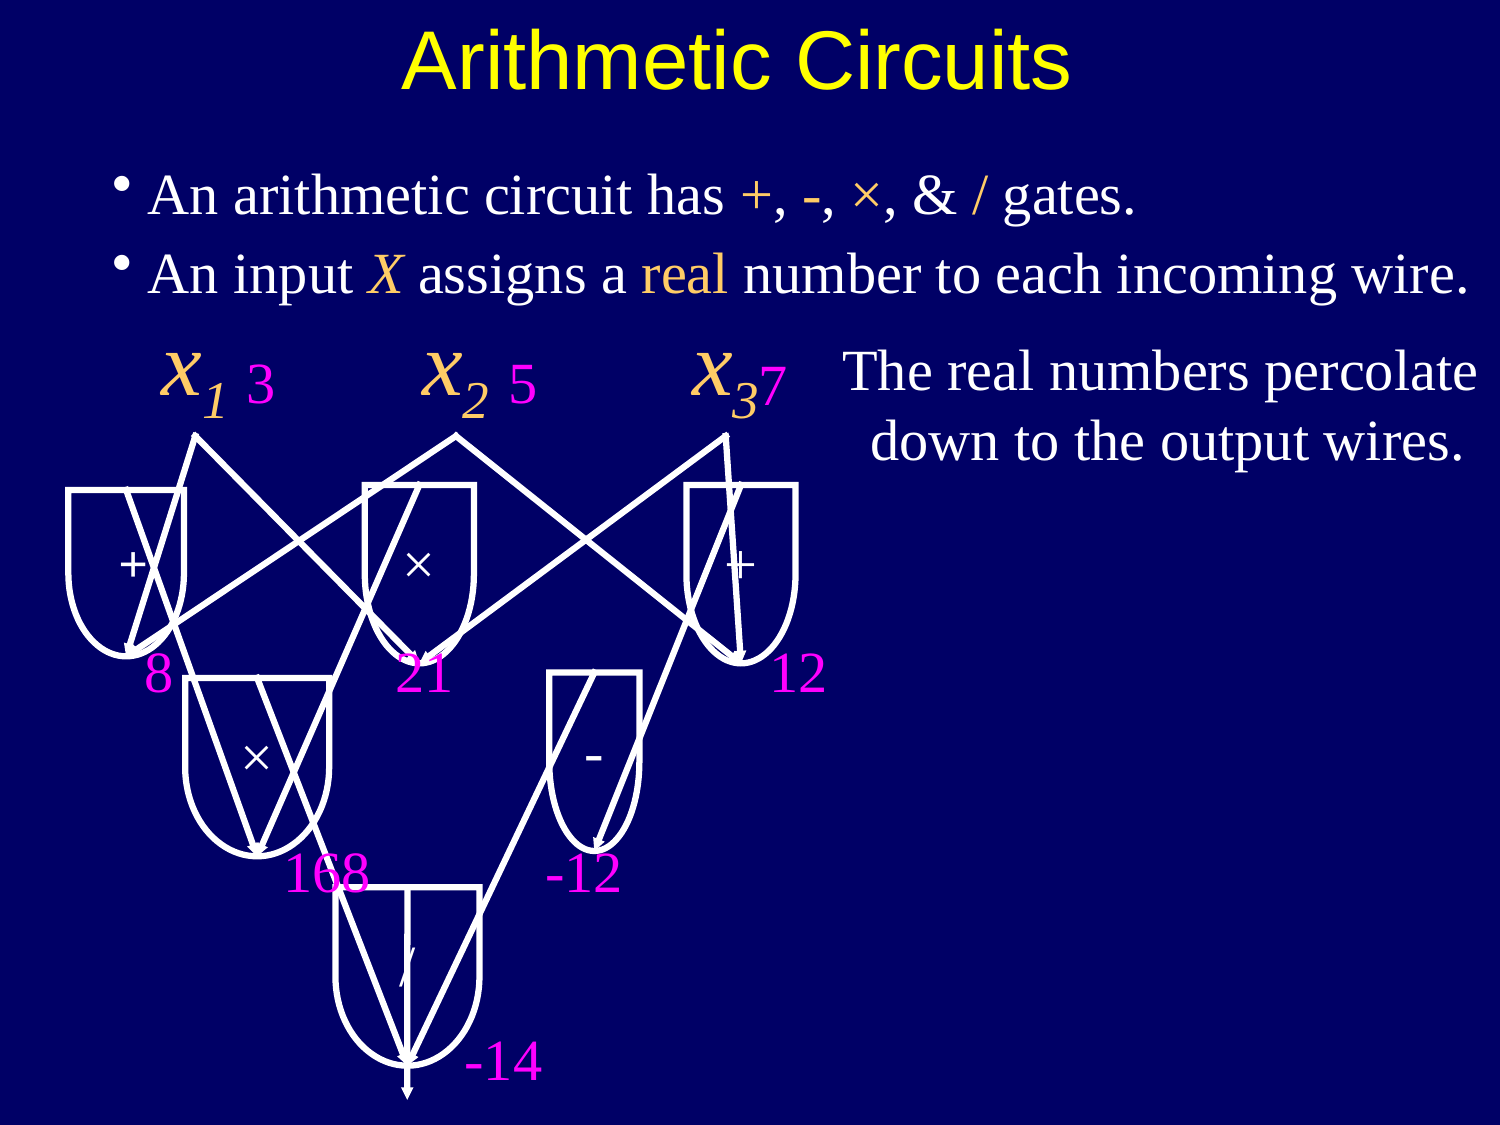

Arithmetic Circuits
An arithmetic circuit has +, -, ×, & / gates.
An input X assigns a real number to each incoming wire.

x1
x2
x3
  +
 ×
 +
 ×
 -
 /
The real numbers percolate
down to the output wires.
3
5
7
8
21
12
168
-12
-14